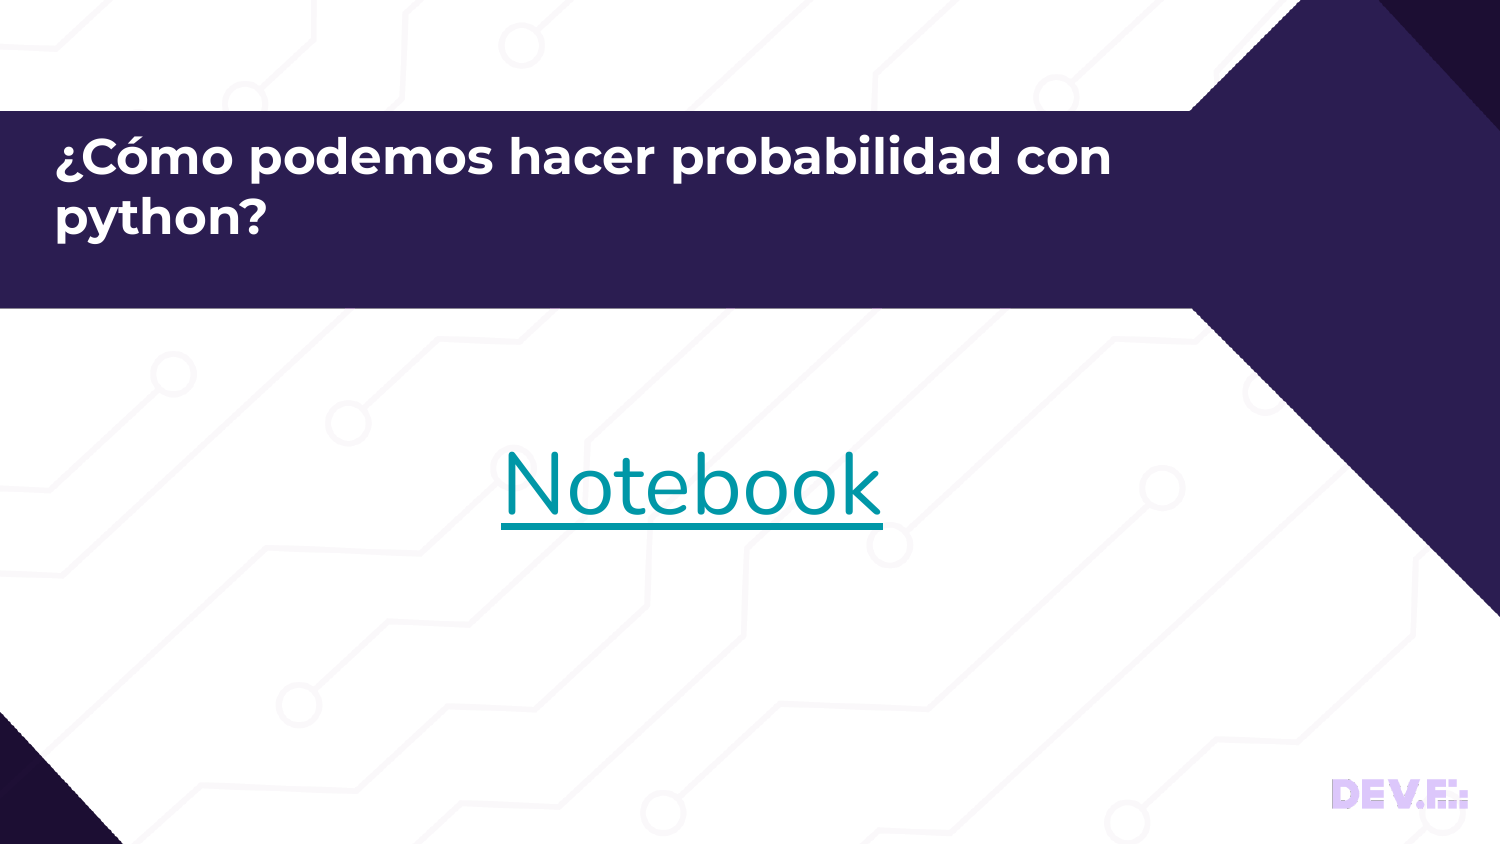

# ¿Cómo podemos hacer probabilidad con python?
Notebook